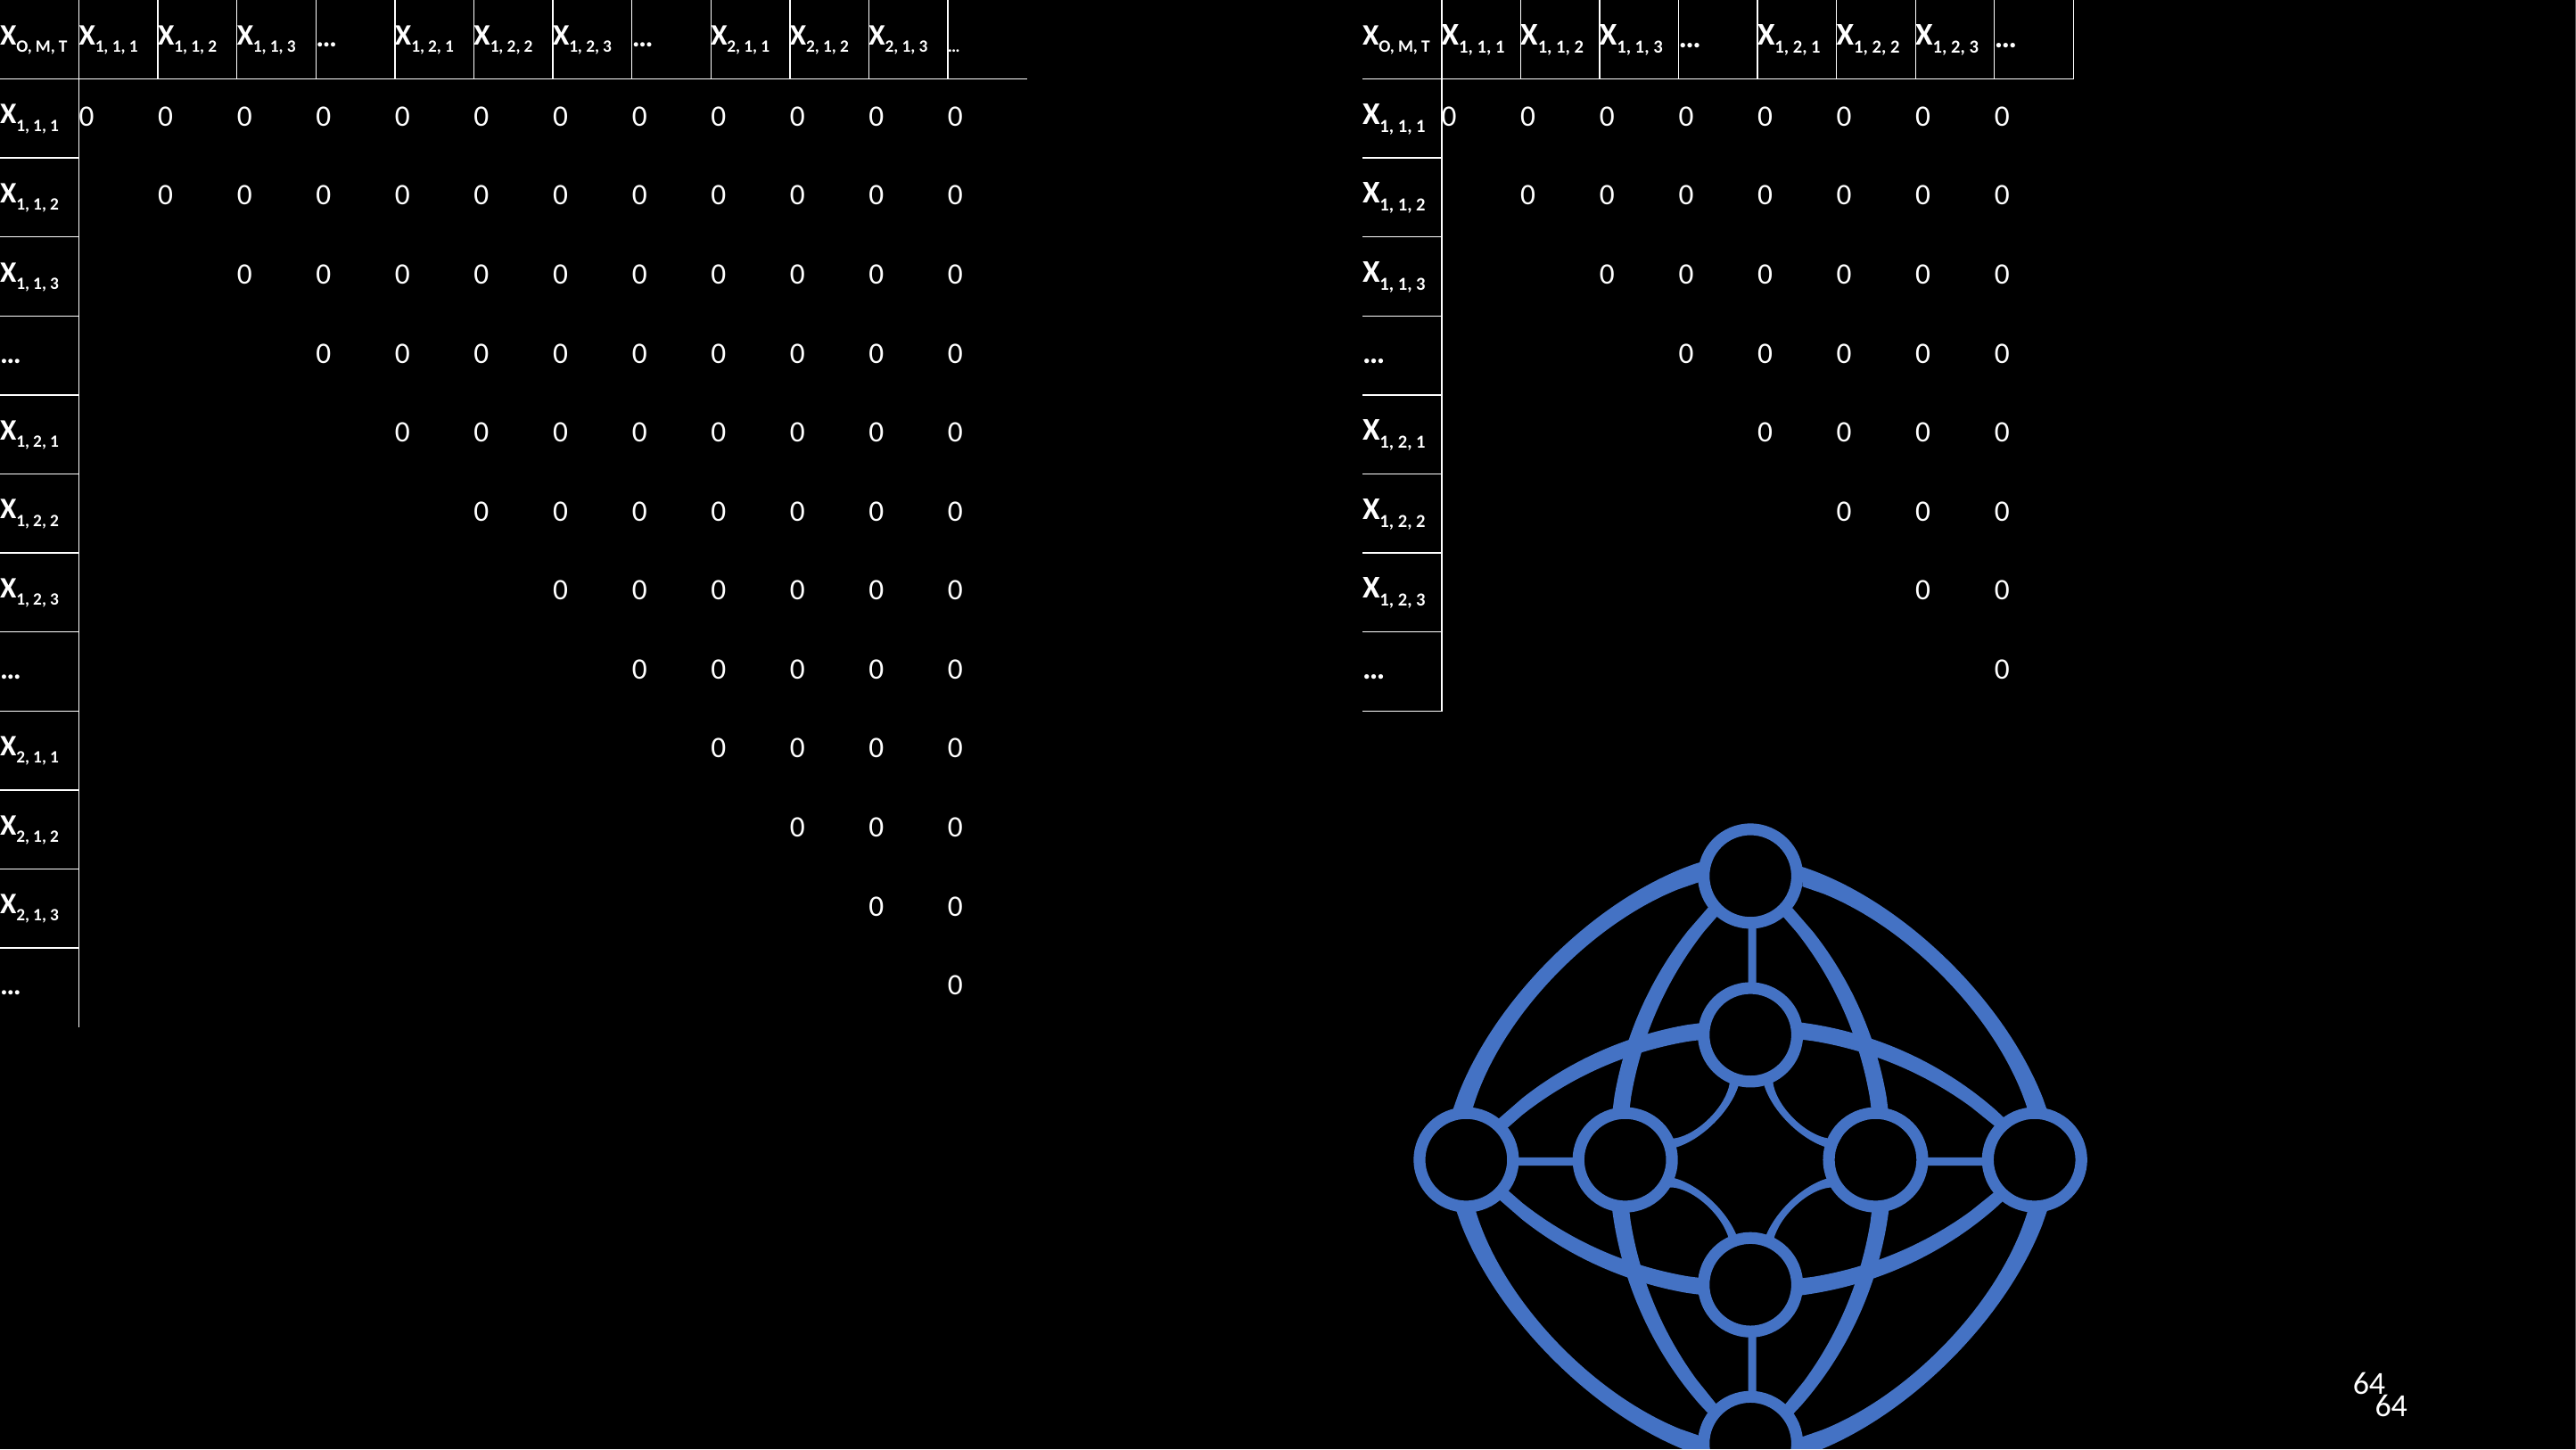

| XO, M, T | X1, 1, 1 | X1, 1, 2 | X1, 1, 3 | … | X1, 2, 1 | X1, 2, 2 | X1, 2, 3 | … | X2, 1, 1 | X2, 1, 2 | X2, 1, 3 | … |
| --- | --- | --- | --- | --- | --- | --- | --- | --- | --- | --- | --- | --- |
| X1, 1, 1 | 0 | 0 | 0 | 0 | 0 | 0 | 0 | 0 | 0 | 0 | 0 | 0 |
| X1, 1, 2 |  | 0 | 0 | 0 | 0 | 0 | 0 | 0 | 0 | 0 | 0 | 0 |
| X1, 1, 3 |  |  | 0 | 0 | 0 | 0 | 0 | 0 | 0 | 0 | 0 | 0 |
| … |  |  |  | 0 | 0 | 0 | 0 | 0 | 0 | 0 | 0 | 0 |
| X1, 2, 1 |  |  |  |  | 0 | 0 | 0 | 0 | 0 | 0 | 0 | 0 |
| X1, 2, 2 |  |  |  |  |  | 0 | 0 | 0 | 0 | 0 | 0 | 0 |
| X1, 2, 3 |  |  |  |  |  |  | 0 | 0 | 0 | 0 | 0 | 0 |
| … |  |  |  |  |  |  |  | 0 | 0 | 0 | 0 | 0 |
| X2, 1, 1 |  |  |  |  |  |  |  |  | 0 | 0 | 0 | 0 |
| X2, 1, 2 |  |  |  |  |  |  |  |  |  | 0 | 0 | 0 |
| X2, 1, 3 |  |  |  |  |  |  |  |  |  |  | 0 | 0 |
| … |  |  |  |  |  |  |  |  |  |  |  | 0 |
| XO, M, T | X1, 1, 1 | X1, 1, 2 | X1, 1, 3 | … | X1, 2, 1 | X1, 2, 2 | X1, 2, 3 | … |
| --- | --- | --- | --- | --- | --- | --- | --- | --- |
| X1, 1, 1 | 0 | 0 | 0 | 0 | 0 | 0 | 0 | 0 |
| X1, 1, 2 |  | 0 | 0 | 0 | 0 | 0 | 0 | 0 |
| X1, 1, 3 |  |  | 0 | 0 | 0 | 0 | 0 | 0 |
| … |  |  |  | 0 | 0 | 0 | 0 | 0 |
| X1, 2, 1 |  |  |  |  | 0 | 0 | 0 | 0 |
| X1, 2, 2 |  |  |  |  |  | 0 | 0 | 0 |
| X1, 2, 3 |  |  |  |  |  |  | 0 | 0 |
| … |  |  |  |  |  |  |  | 0 |

64
64